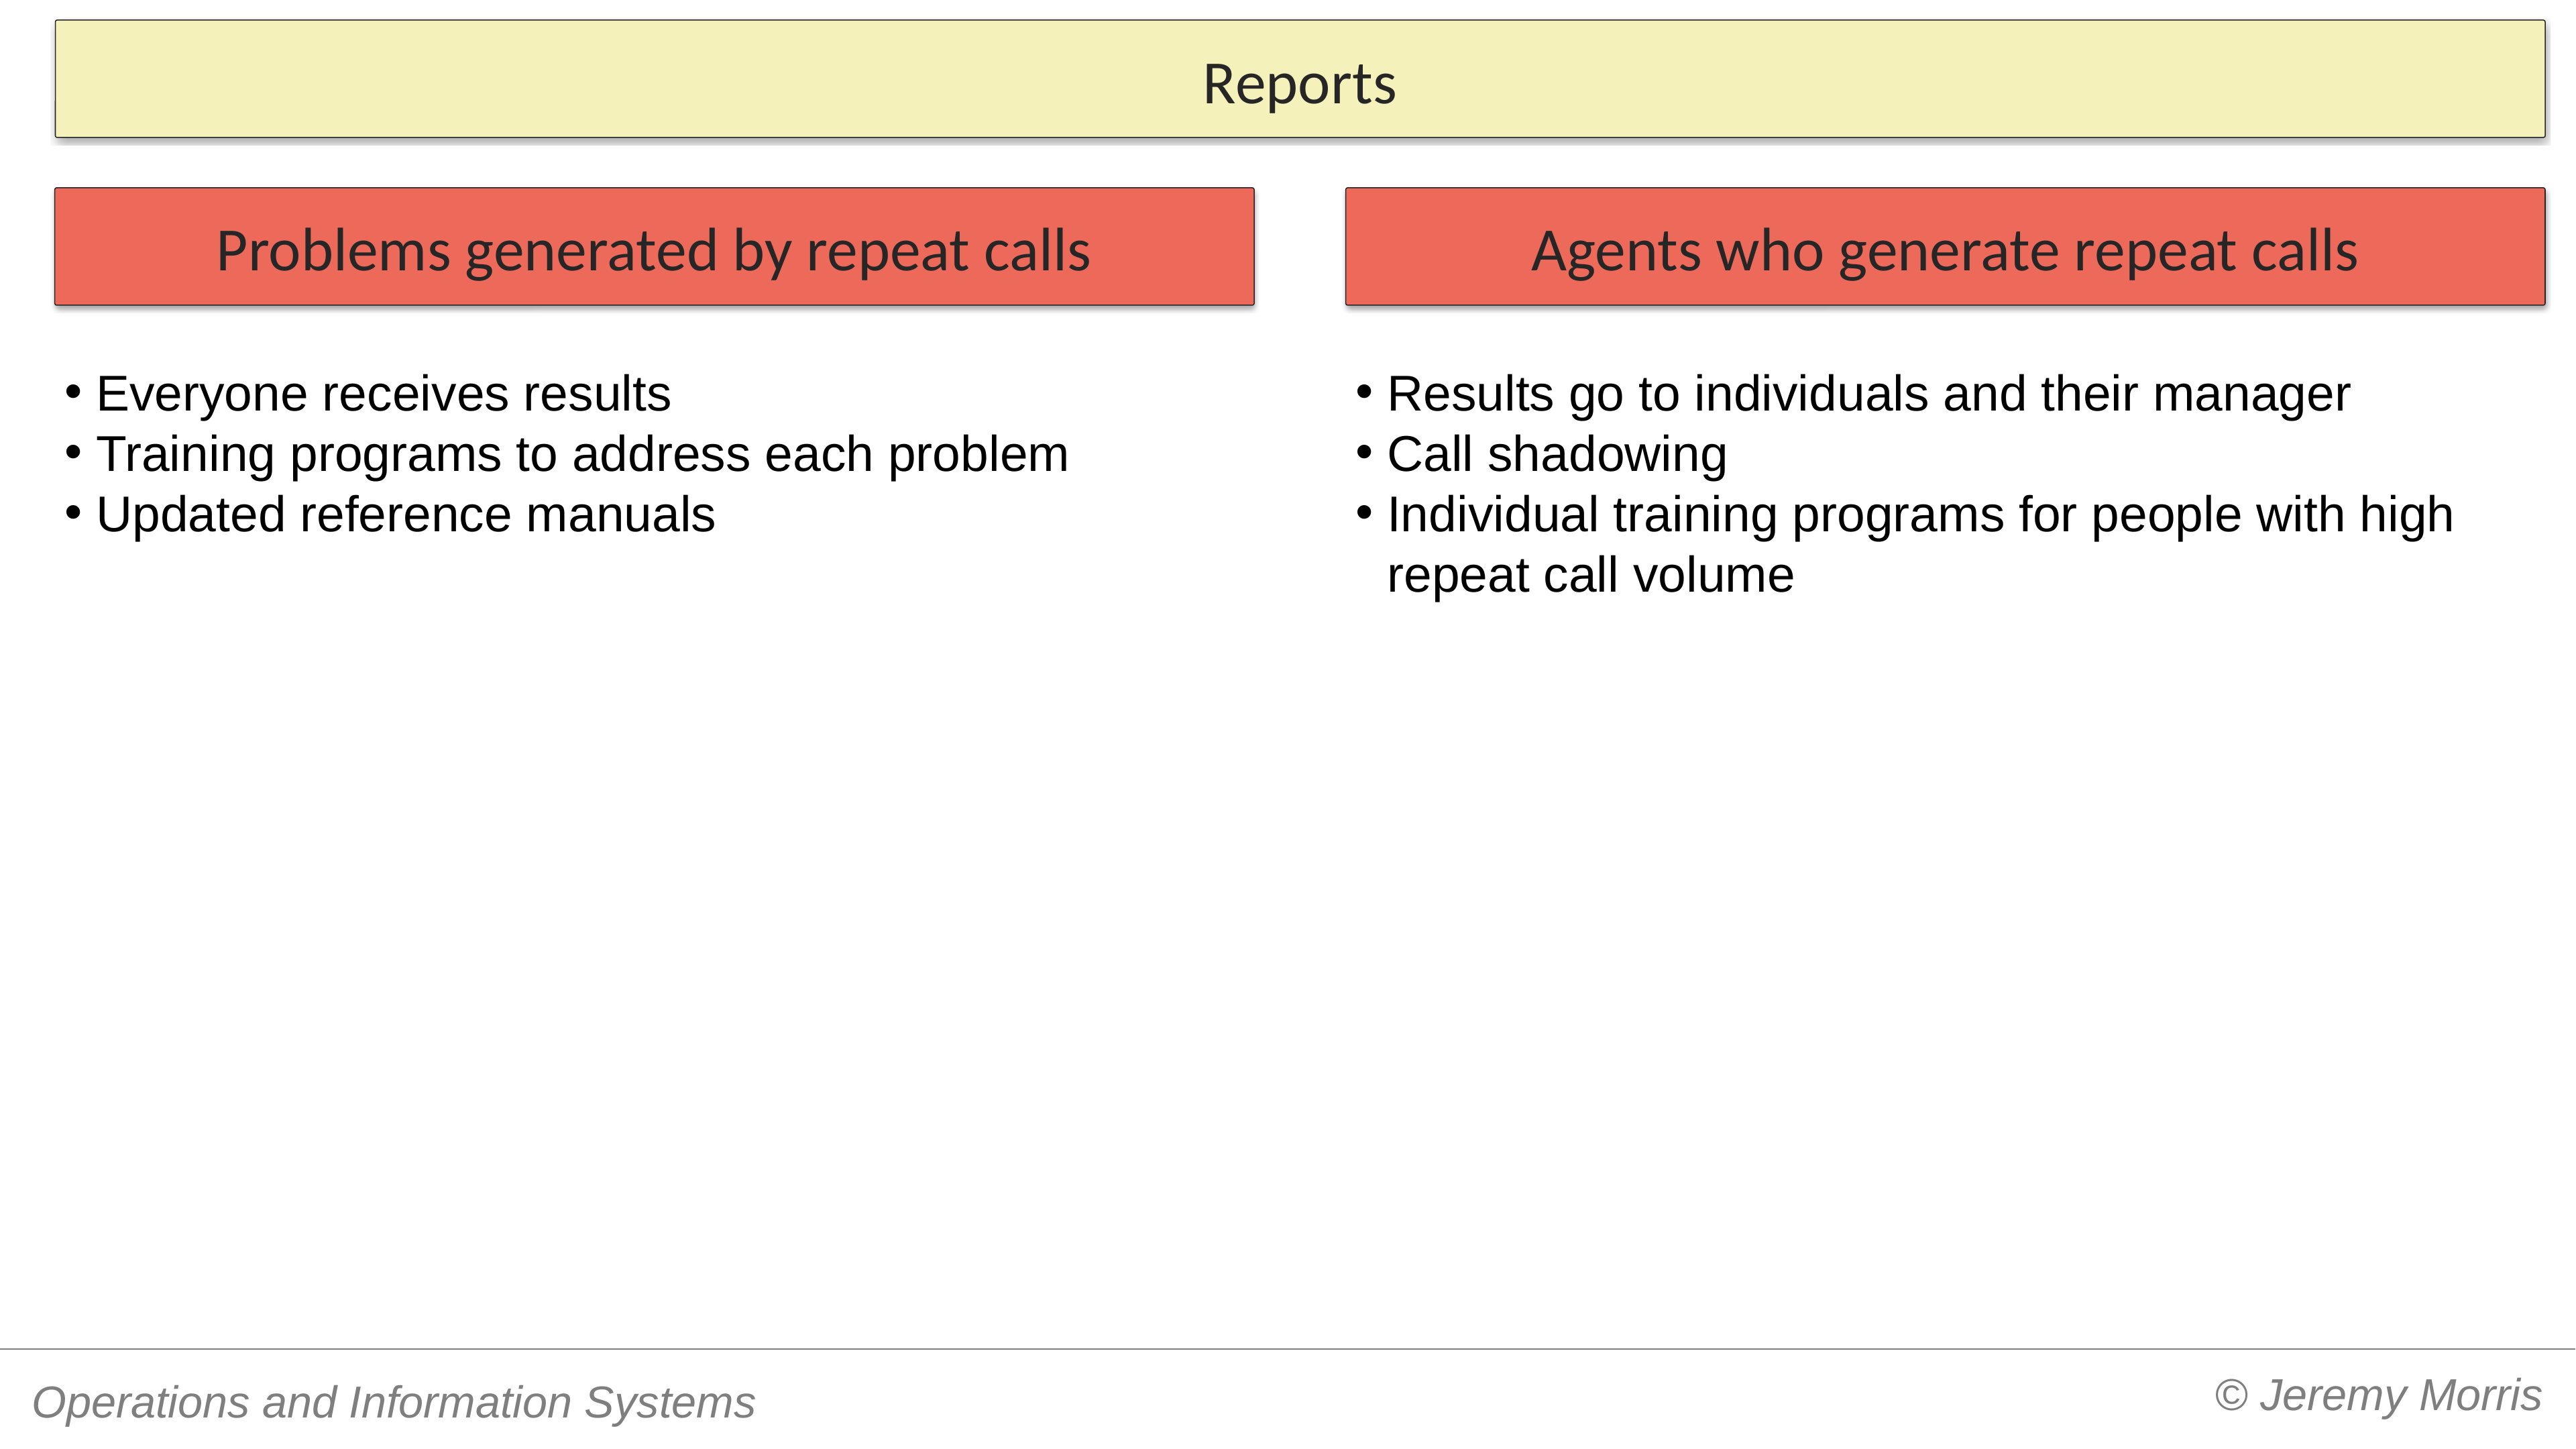

Reports
Problems generated by repeat calls
Agents who generate repeat calls
Everyone receives results
Training programs to address each problem
Updated reference manuals
Results go to individuals and their manager
Call shadowing
Individual training programs for people with high repeat call volume